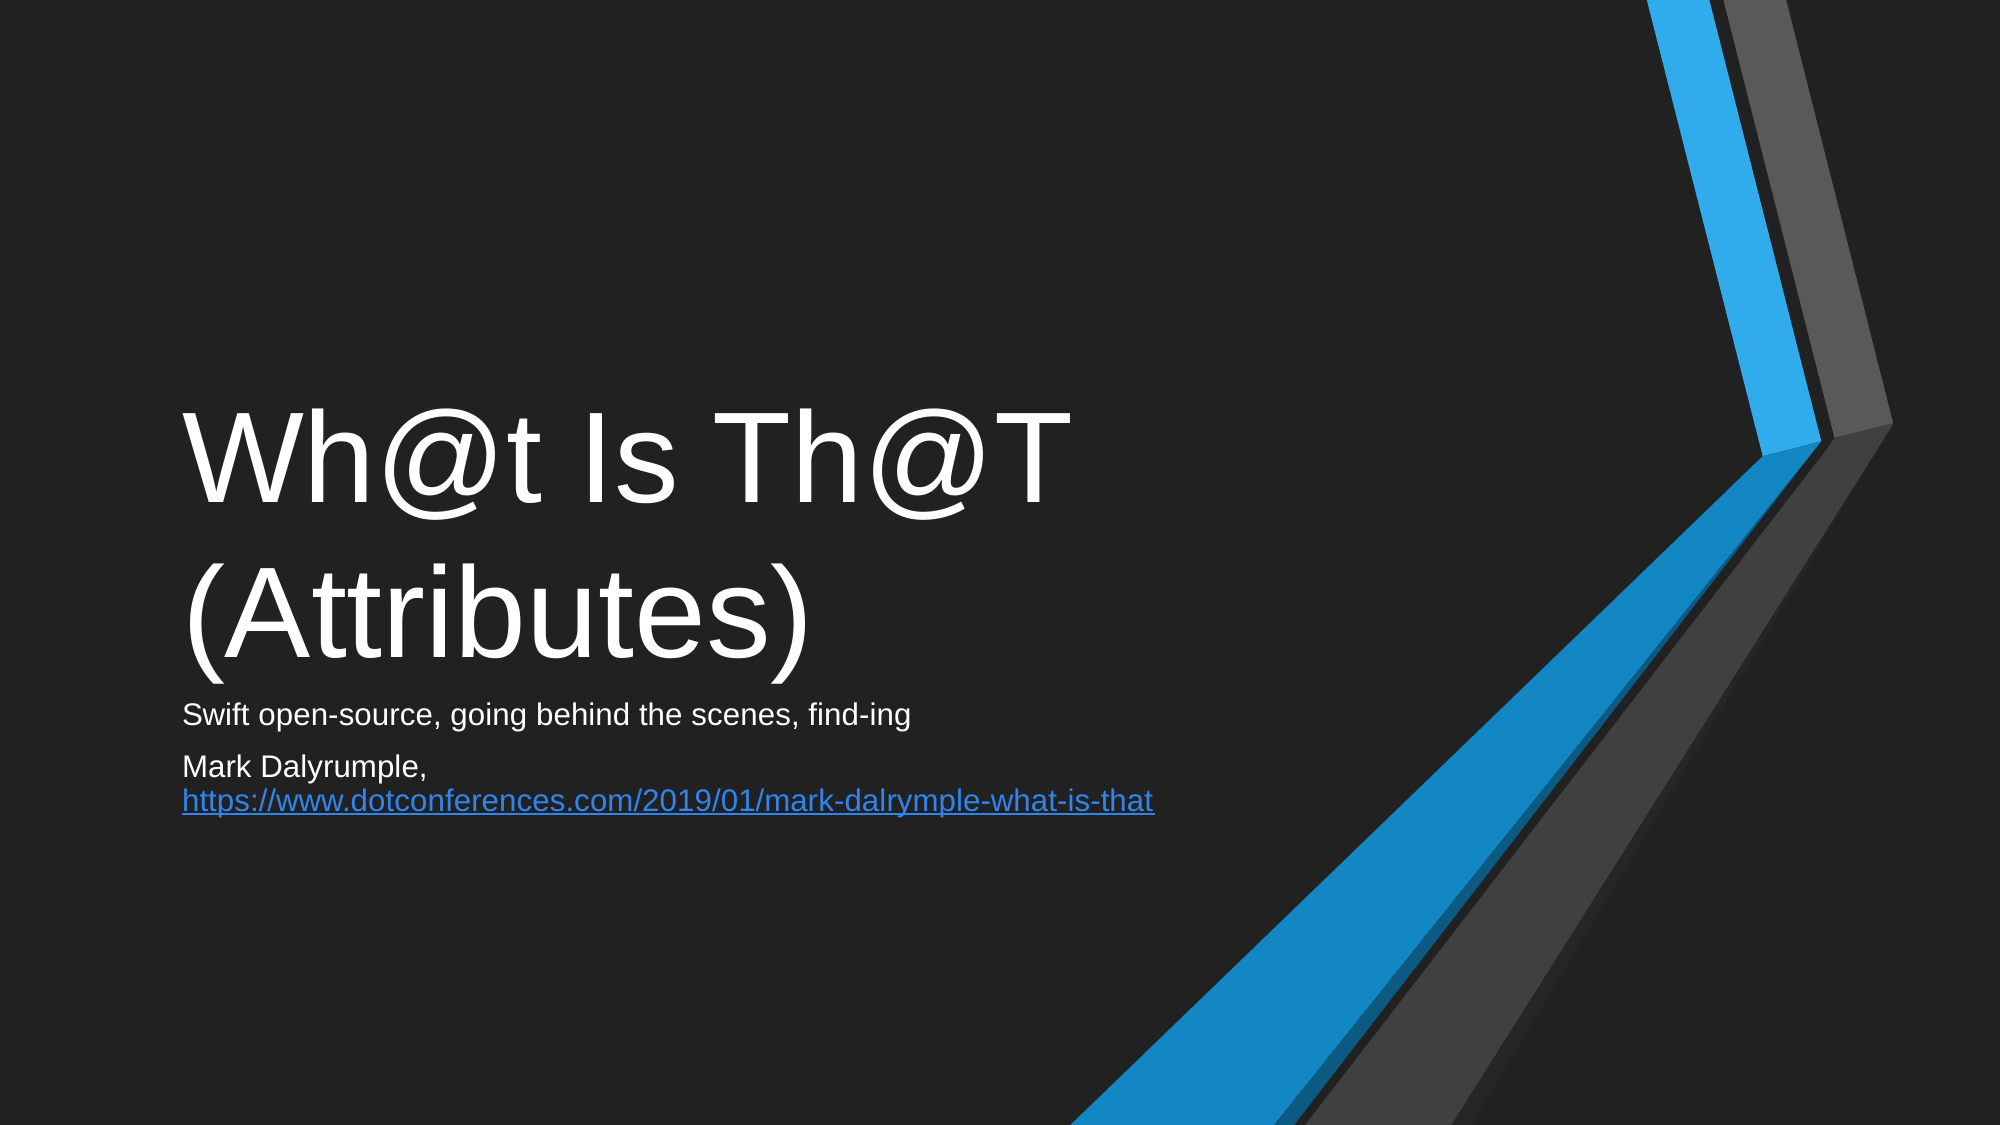

# Wh@t Is Th@T (Attributes)
Swift open-source, going behind the scenes, find-ing
Mark Dalyrumple, https://www.dotconferences.com/2019/01/mark-dalrymple-what-is-that